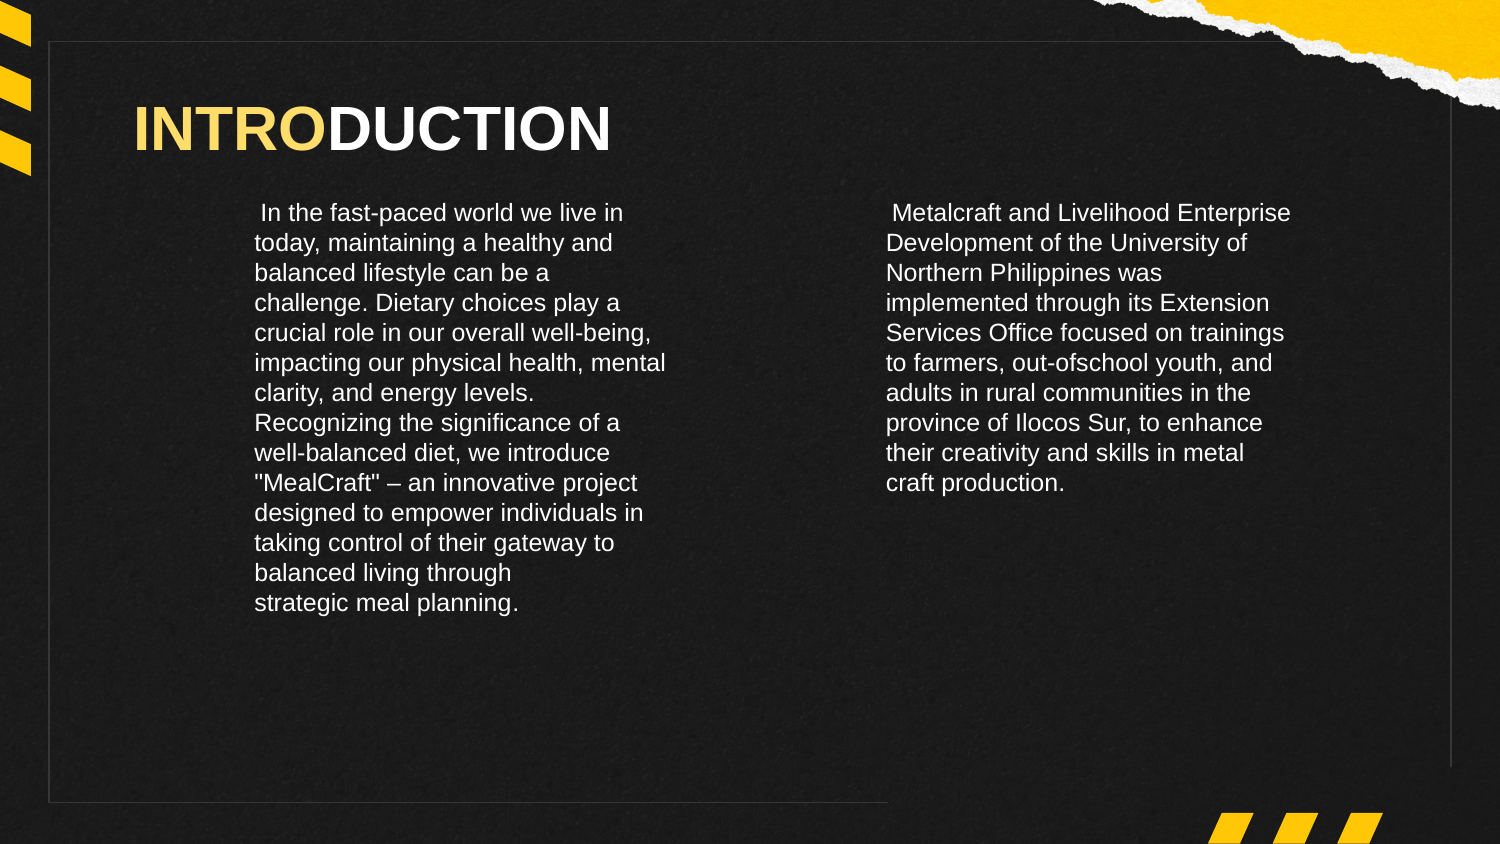

# INTRODUCTION
        Metalcraft and Livelihood Enterprise Development of the University of Northern Philippines was implemented through its Extension Services Office focused on trainings to farmers, out-ofschool youth, and adults in rural communities in the province of Ilocos Sur, to enhance their creativity and skills in metal craft production.
        In the fast-paced world we live in today, maintaining a healthy and balanced lifestyle can be a challenge. Dietary choices play a crucial role in our overall well-being, impacting our physical health, mental clarity, and energy levels. Recognizing the significance of a well-balanced diet, we introduce "MealCraft" – an innovative project designed to empower individuals in taking control of their gateway to balanced living through strategic meal planning.